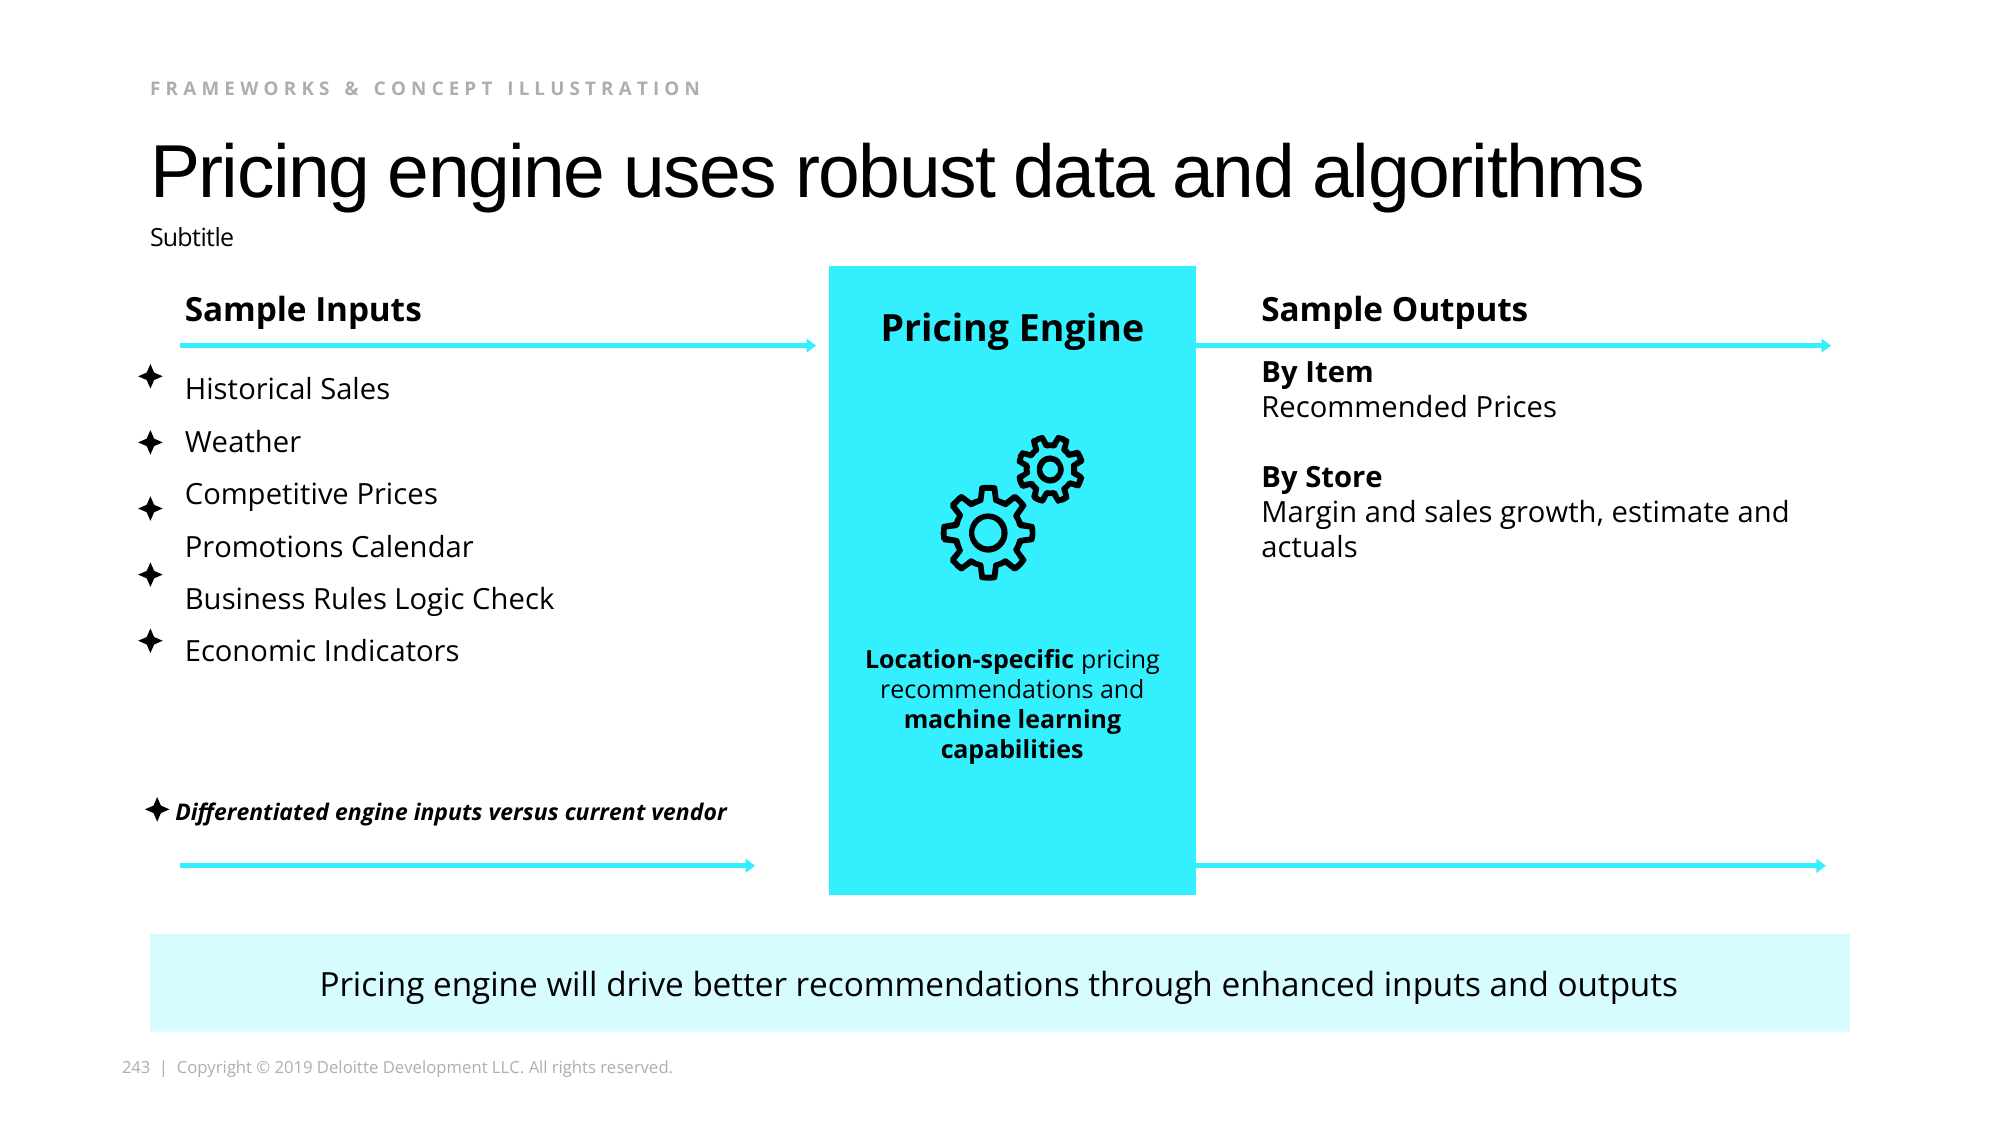

FRAMEWORKS & CONCEPT ILLUSTRATION
# Pricing engine uses robust data and algorithms

Subtitle

Pricing Engine

Location-specific pricing recommendations and machine learning capabilities
Sample Inputs
Sample Outputs

Historical Sales
Weather
Competitive Prices
Promotions Calendar
Business Rules Logic Check
Economic Indicators
By Item
Recommended Prices

By Store
Margin and sales growth, estimate and actuals

Differentiated engine inputs versus current vendor

Pricing engine will drive better recommendations through enhanced inputs and outputs